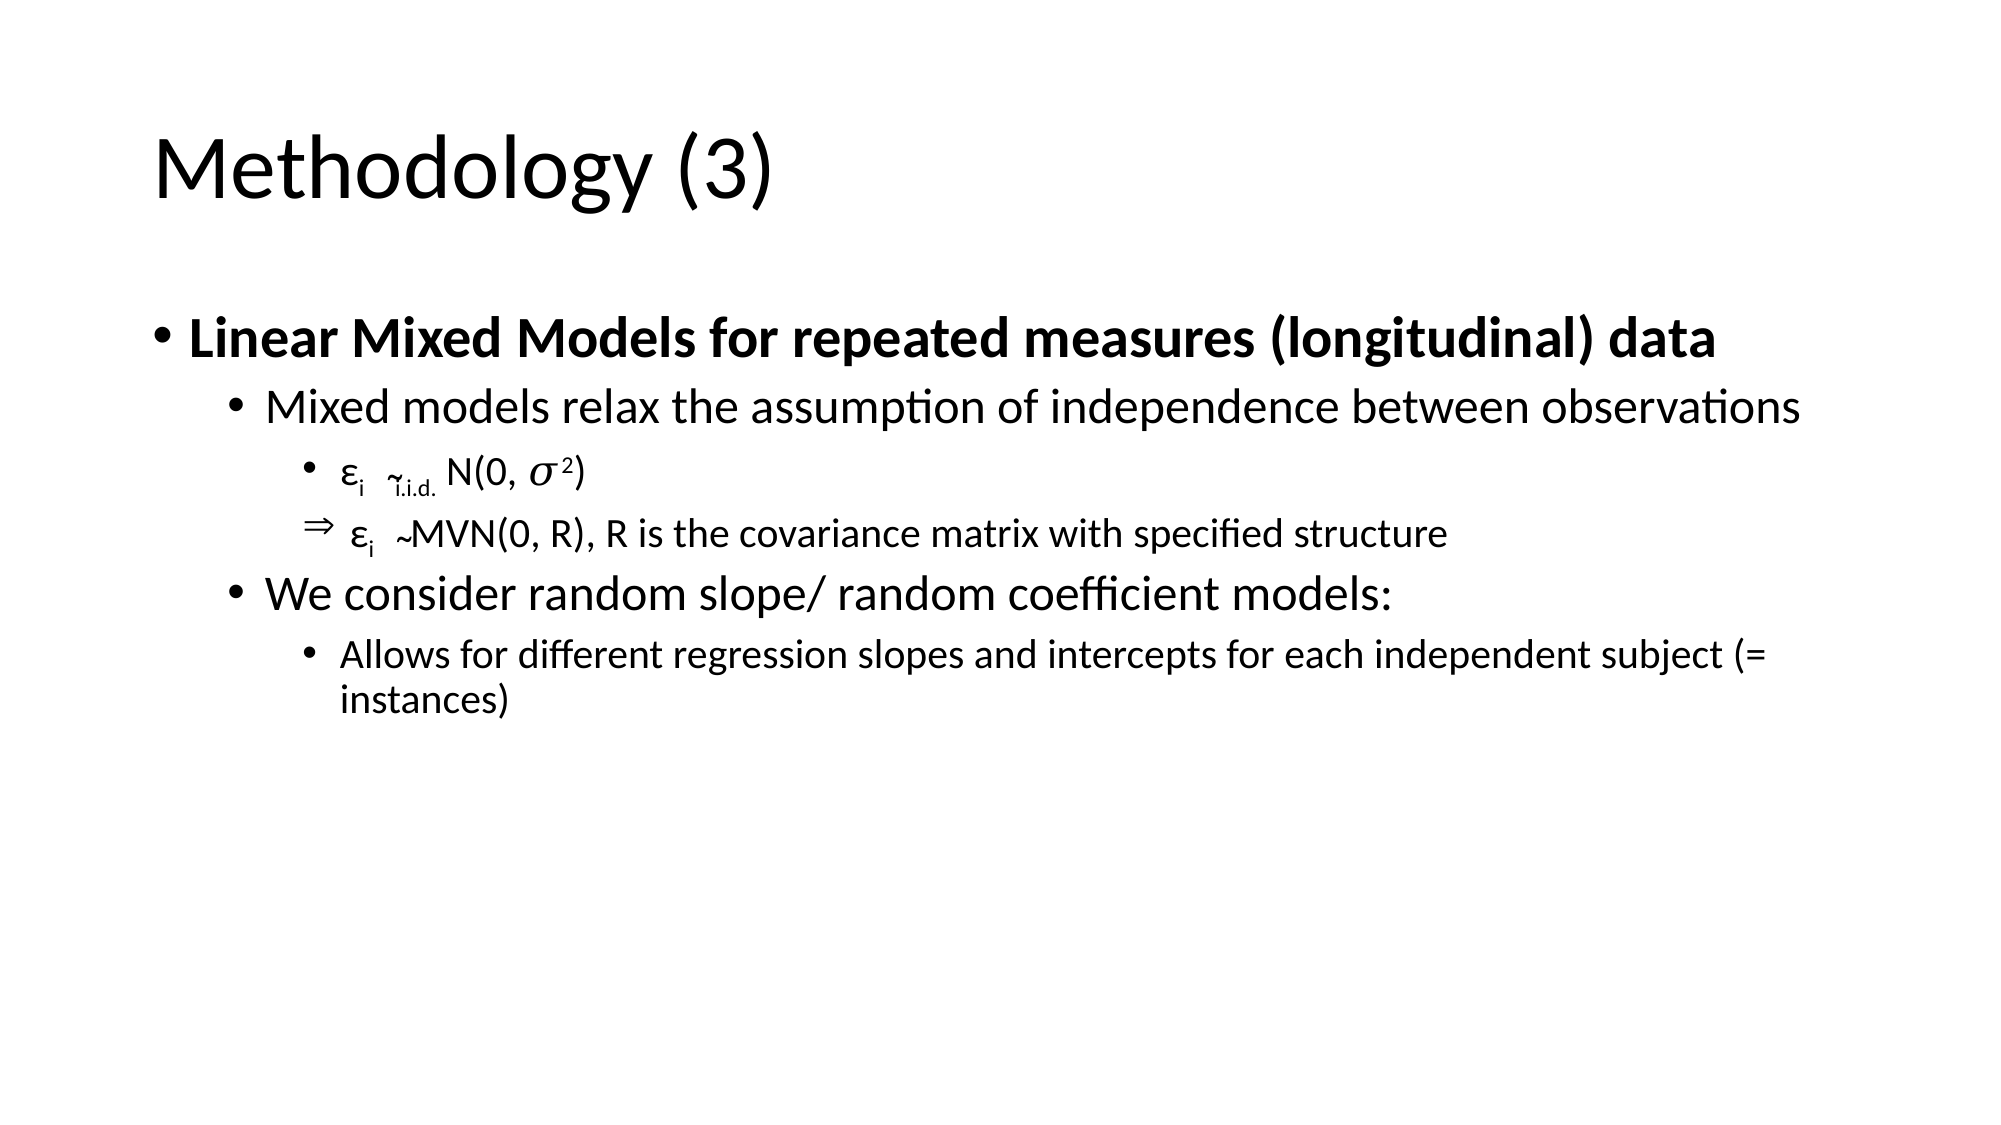

# Methodology (3)
Linear Mixed Models for repeated measures (longitudinal) data
Mixed models relax the assumption of independence between observations
εi   ̴i.i.d. N(0, 𝜎2)
 εi   ̴ MVN(0, R), R is the covariance matrix with specified structure
We consider random slope/ random coefficient models:
Allows for different regression slopes and intercepts for each independent subject (= instances)